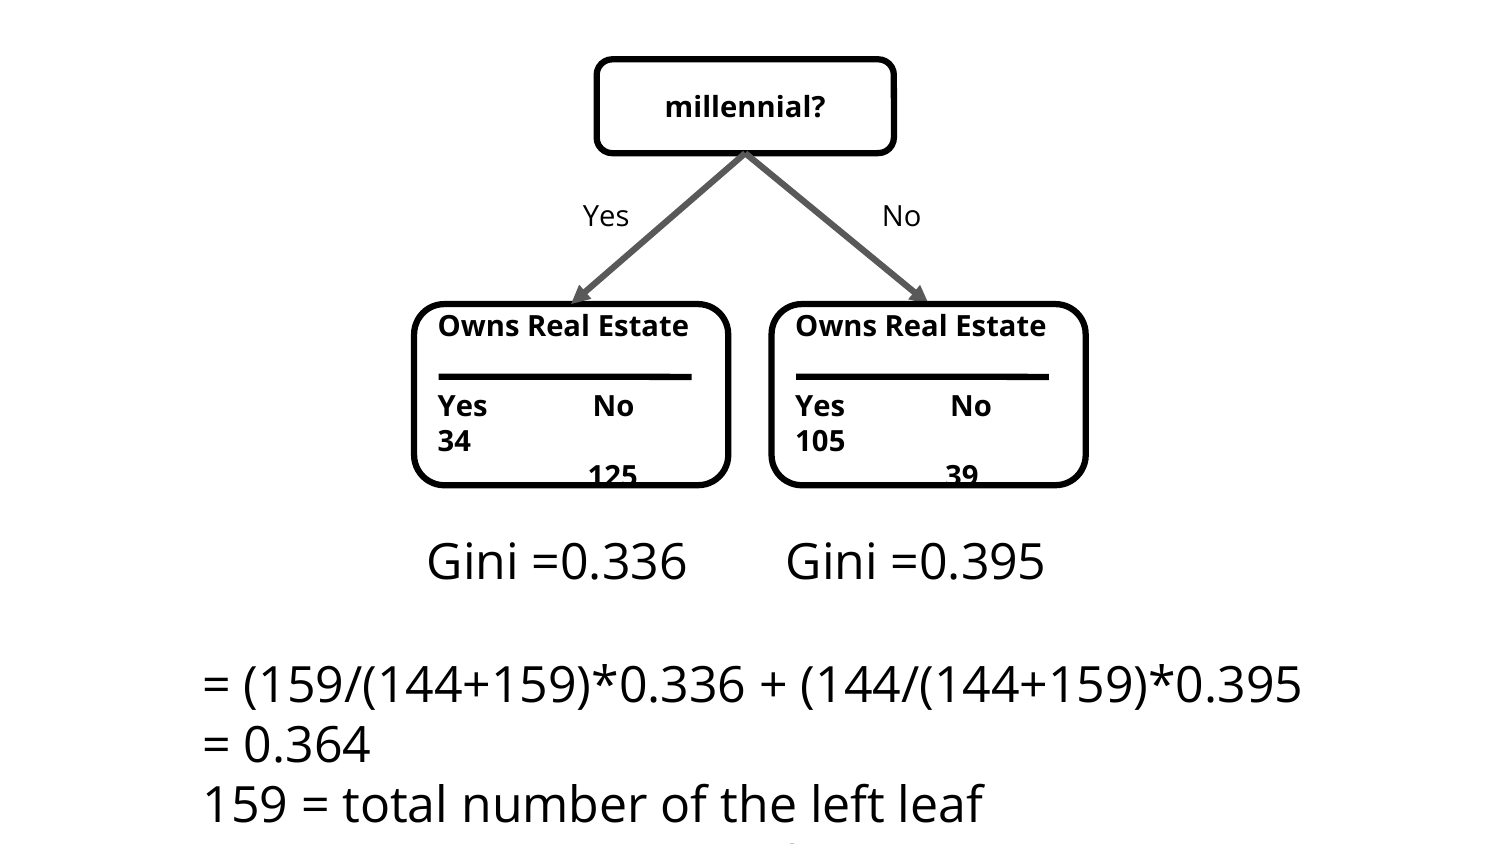

millennial?

Yes
No

Owns Real Estate
Yes              No
34		125

Owns Real Estate
Yes              No
105		39

Gini =0.336
Gini =0.395
= (159/(144+159)*0.336 + (144/(144+159)*0.395
= 0.364
159 = total number of the left leaf
144+159 total number (of rows)